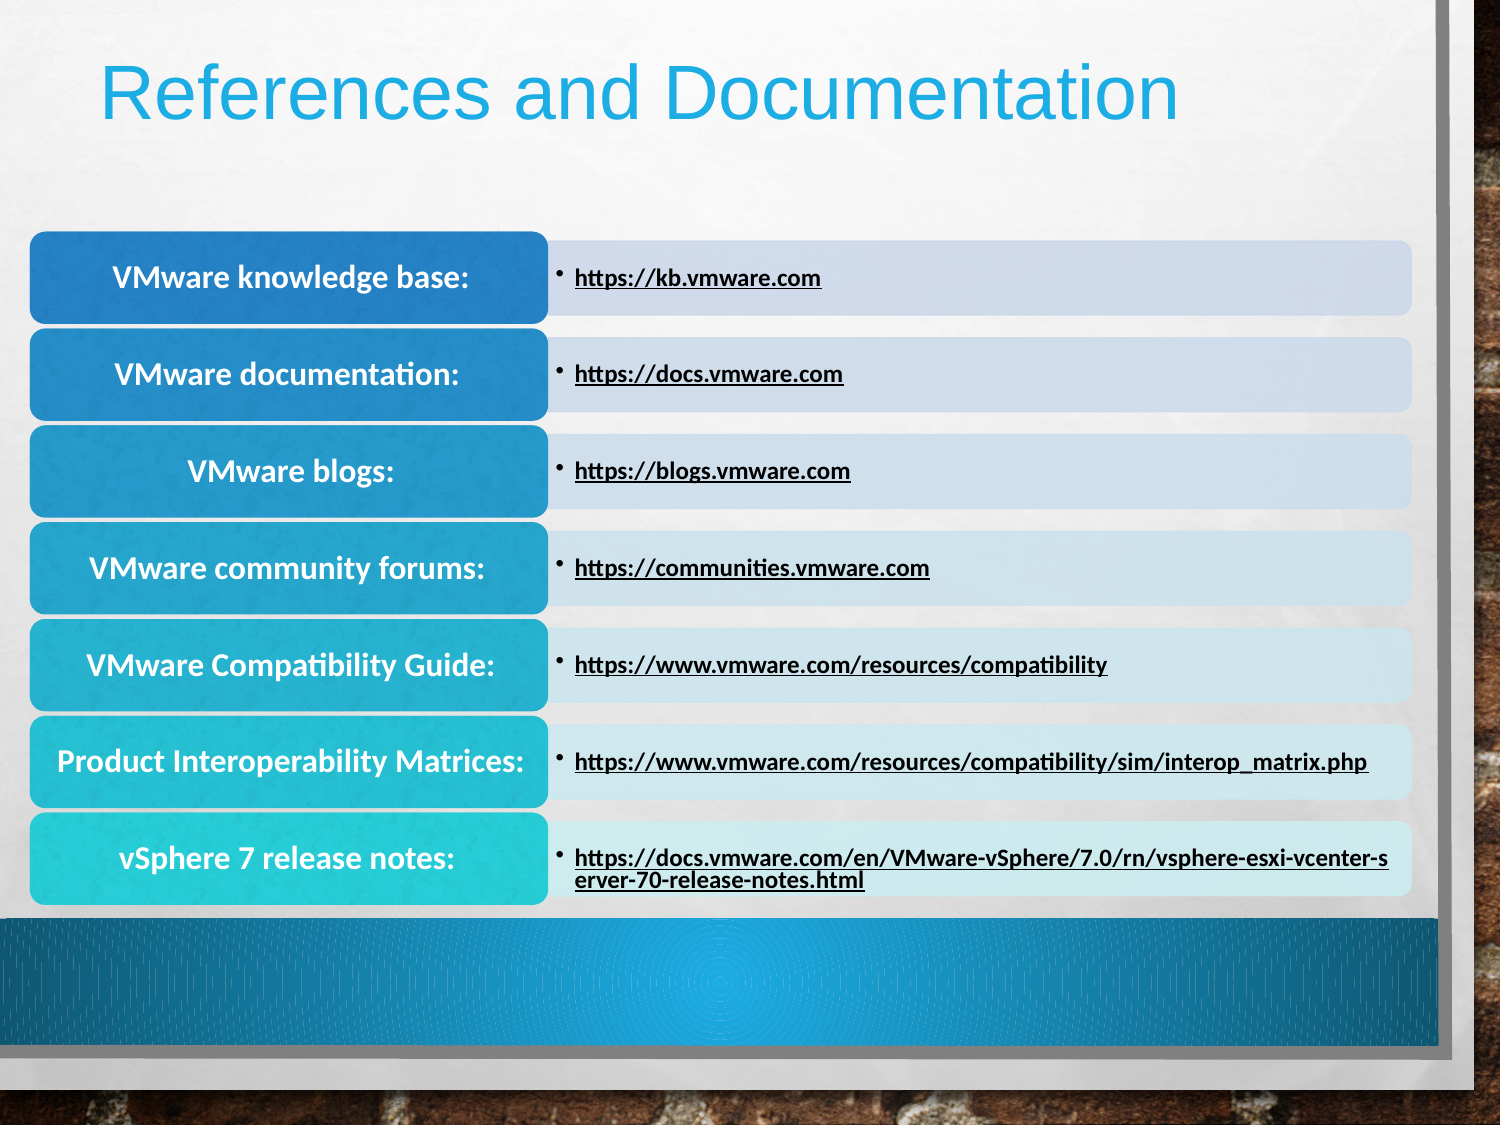

# References and Documentation
https://kb.vmware.com
VMware knowledge base:
https://docs.vmware.com
VMware documentation:
https://blogs.vmware.com
VMware blogs:
https://communities.vmware.com
VMware community forums:
https://www.vmware.com/resources/compatibility
VMware Compatibility Guide:
https://www.vmware.com/resources/compatibility/sim/interop_matrix.php
Product Interoperability Matrices:
https://docs.vmware.com/en/VMware-vSphere/7.0/rn/vsphere-esxi-vcenter-server-70-release-notes.html
vSphere 7 release notes: